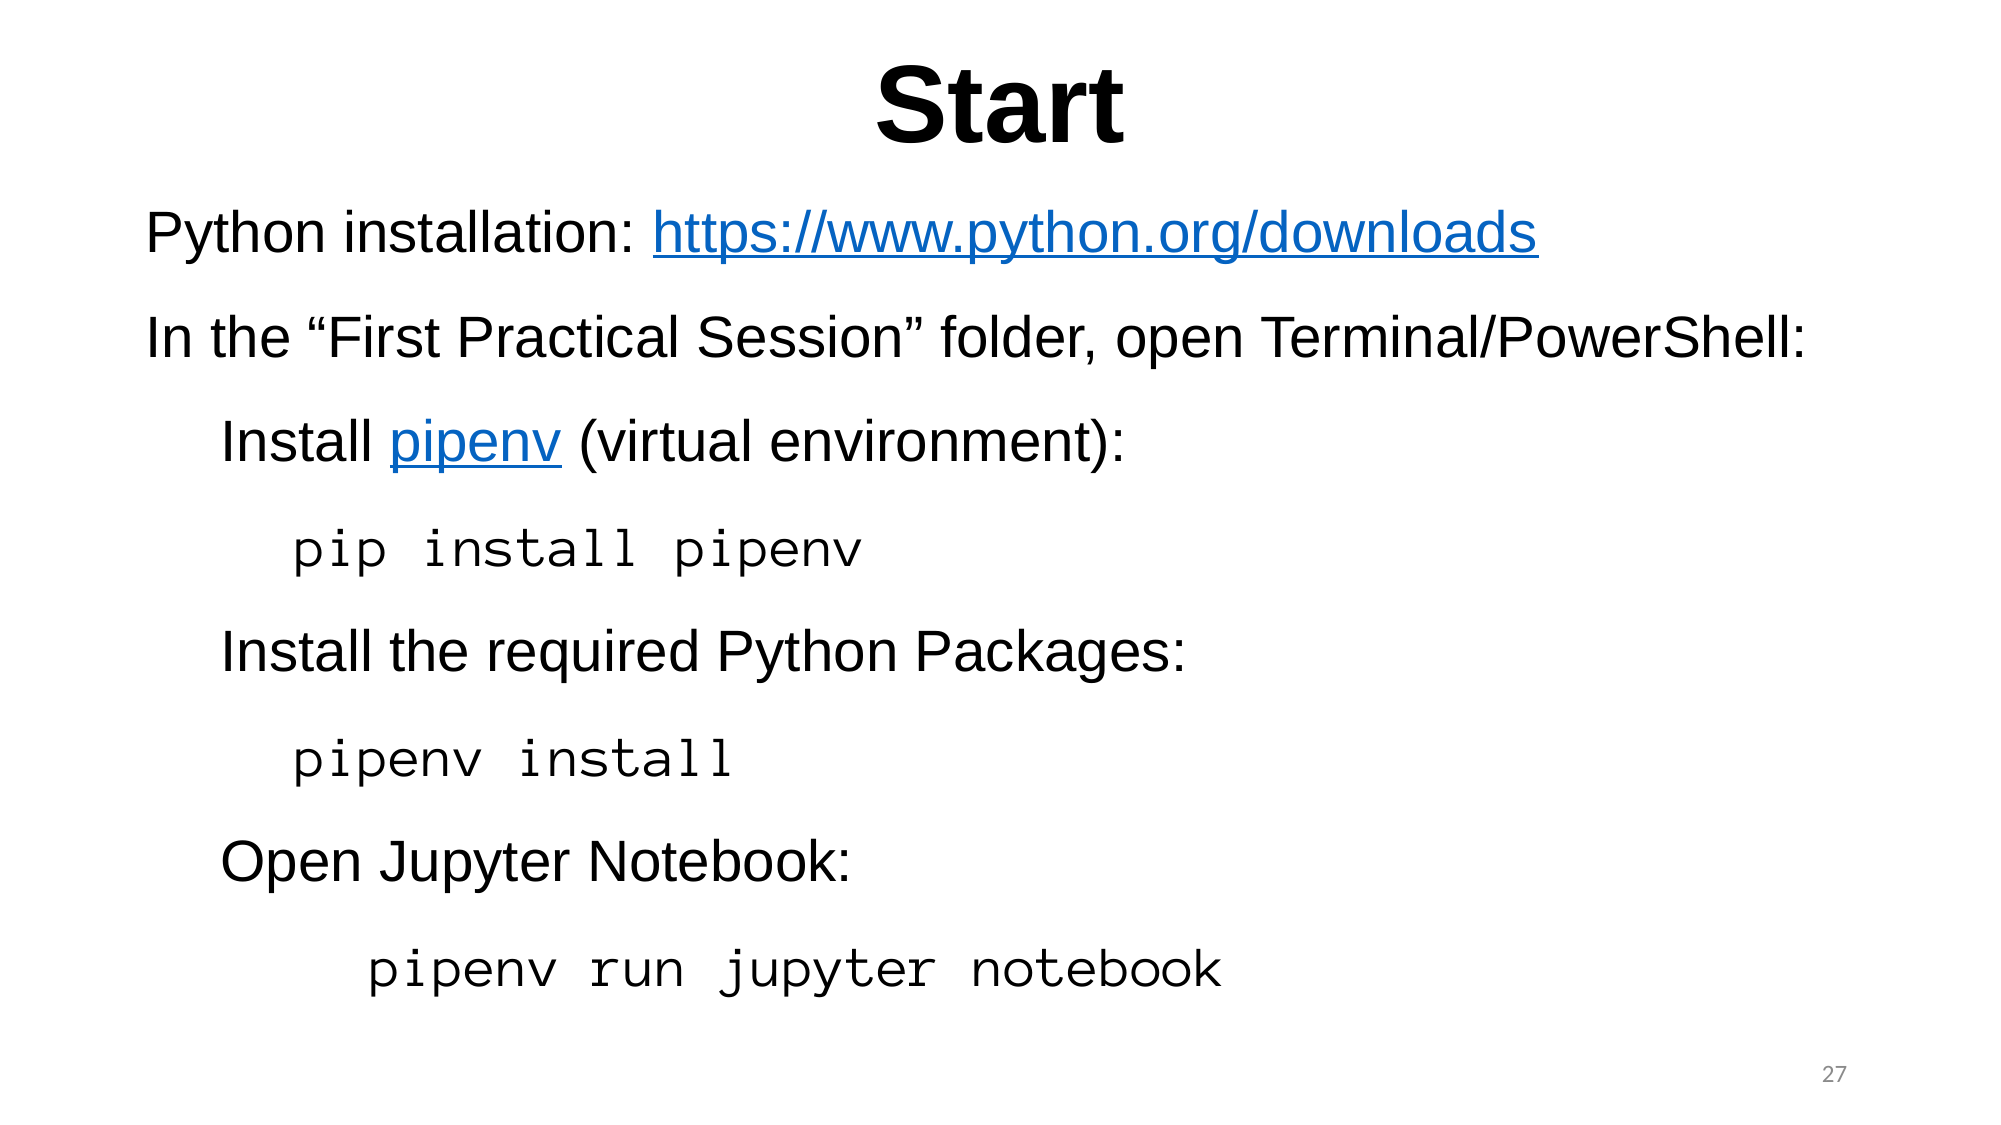

Start
Python installation: https://www.python.org/downloads
In the “First Practical Session” folder, open Terminal/PowerShell:
Install pipenv (virtual environment):
pip install pipenv
Install the required Python Packages:
pipenv install
Open Jupyter Notebook:
	pipenv run jupyter notebook
27